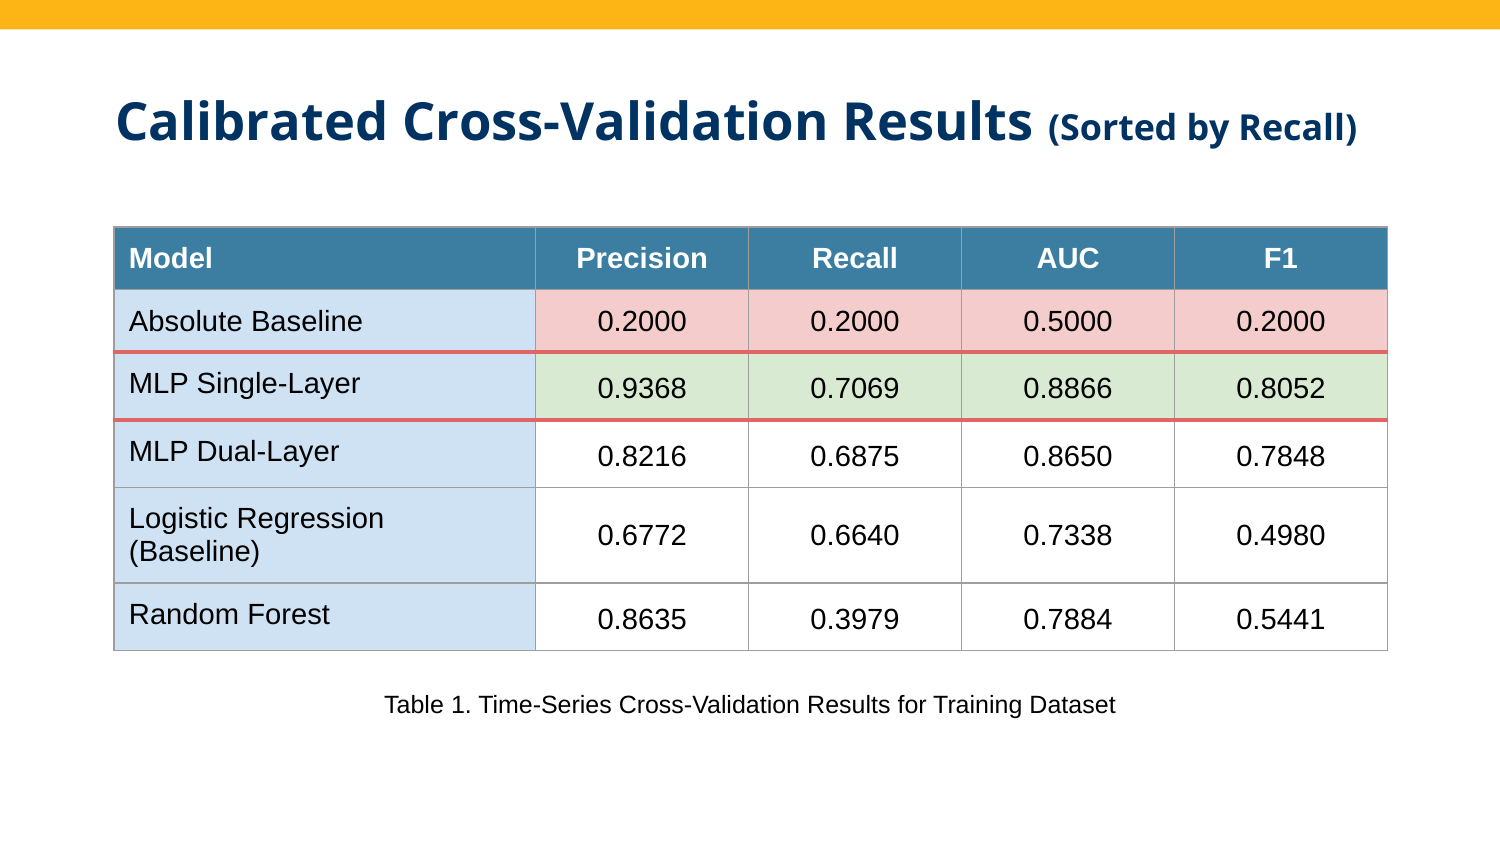

# Calibrated Cross-Validation Results (Sorted by Recall)
| Model | Precision | Recall | AUC | F1 |
| --- | --- | --- | --- | --- |
| Absolute Baseline | 0.2000 | 0.2000 | 0.5000 | 0.2000 |
| MLP Single-Layer | 0.9368 | 0.7069 | 0.8866 | 0.8052 |
| MLP Dual-Layer | 0.8216 | 0.6875 | 0.8650 | 0.7848 |
| Logistic Regression (Baseline) | 0.6772 | 0.6640 | 0.7338 | 0.4980 |
| Random Forest | 0.8635 | 0.3979 | 0.7884 | 0.5441 |
Table 1. Time-Series Cross-Validation Results for Training Dataset